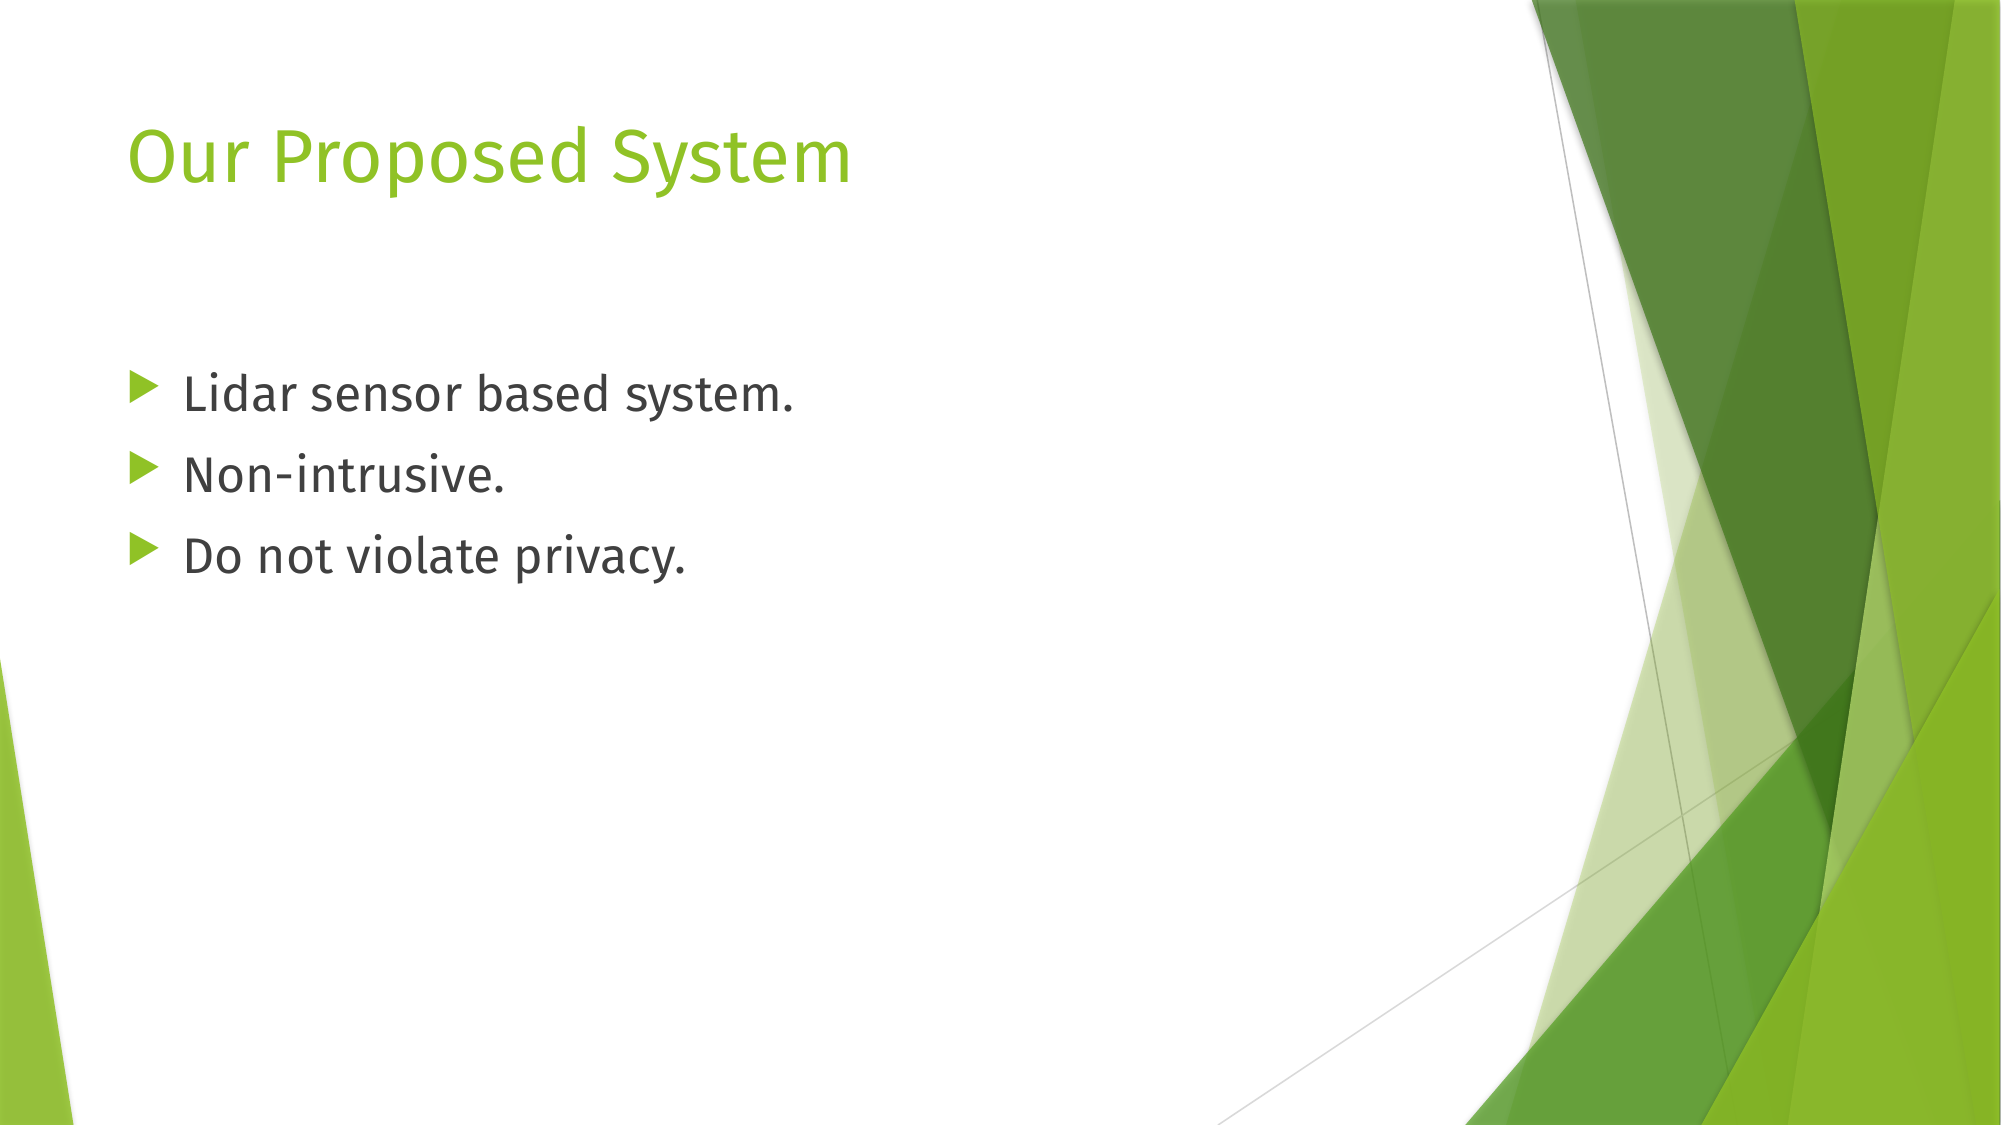

# Our Proposed System
Lidar sensor based system.
Non-intrusive.
Do not violate privacy.